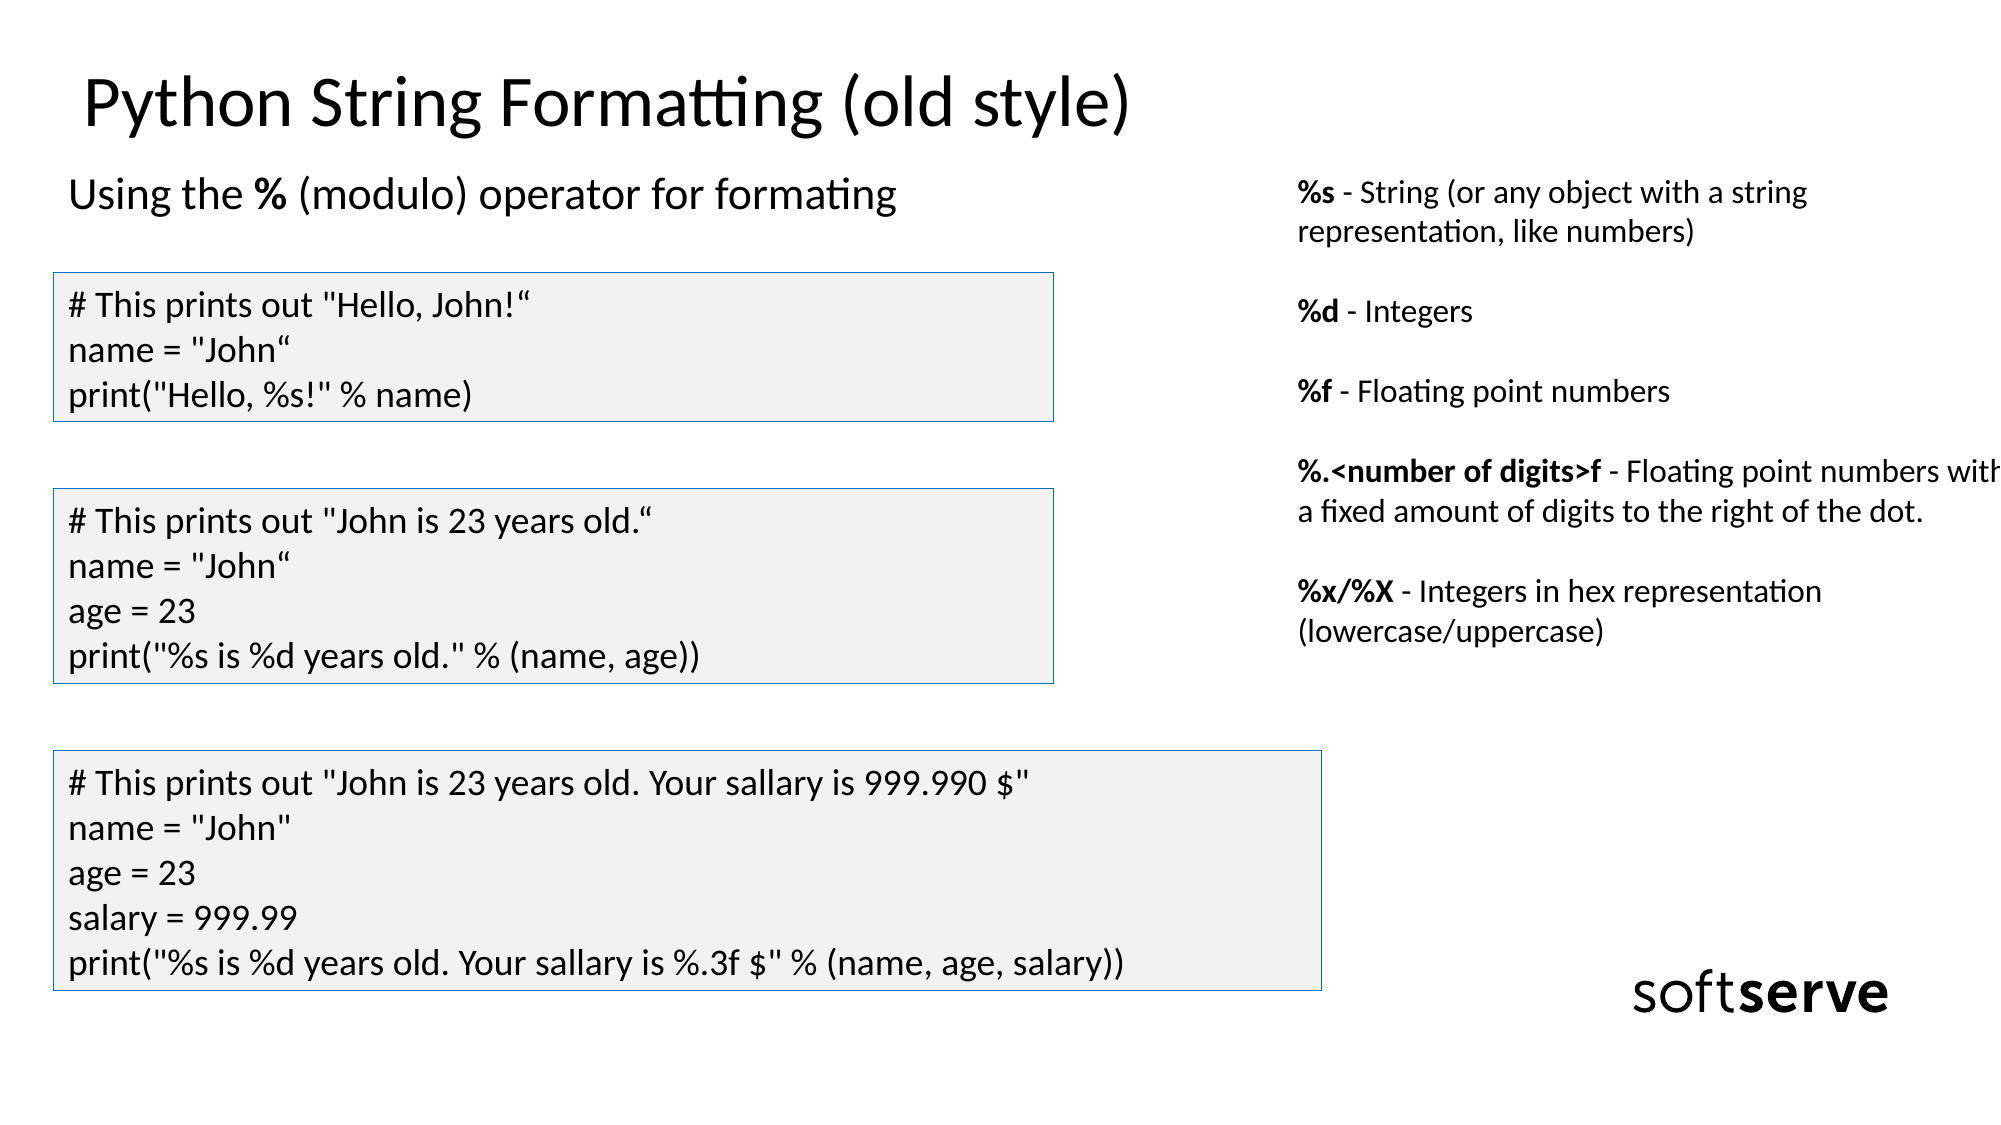

# Python String Formatting (old style)
Using the % (modulo) operator for formating
%s - String (or any object with a string representation, like numbers)

%d - Integers

%f - Floating point numbers

%.<number of digits>f - Floating point numbers with a fixed amount of digits to the right of the dot.

%x/%X - Integers in hex representation (lowercase/uppercase)
# This prints out "Hello, John!“
name = "John“
print("Hello, %s!" % name)
# This prints out "John is 23 years old.“
name = "John“
age = 23
print("%s is %d years old." % (name, age))
# This prints out "John is 23 years old. Your sallary is 999.990 $"
name = "John"
age = 23
salary = 999.99
print("%s is %d years old. Your sallary is %.3f $" % (name, age, salary))